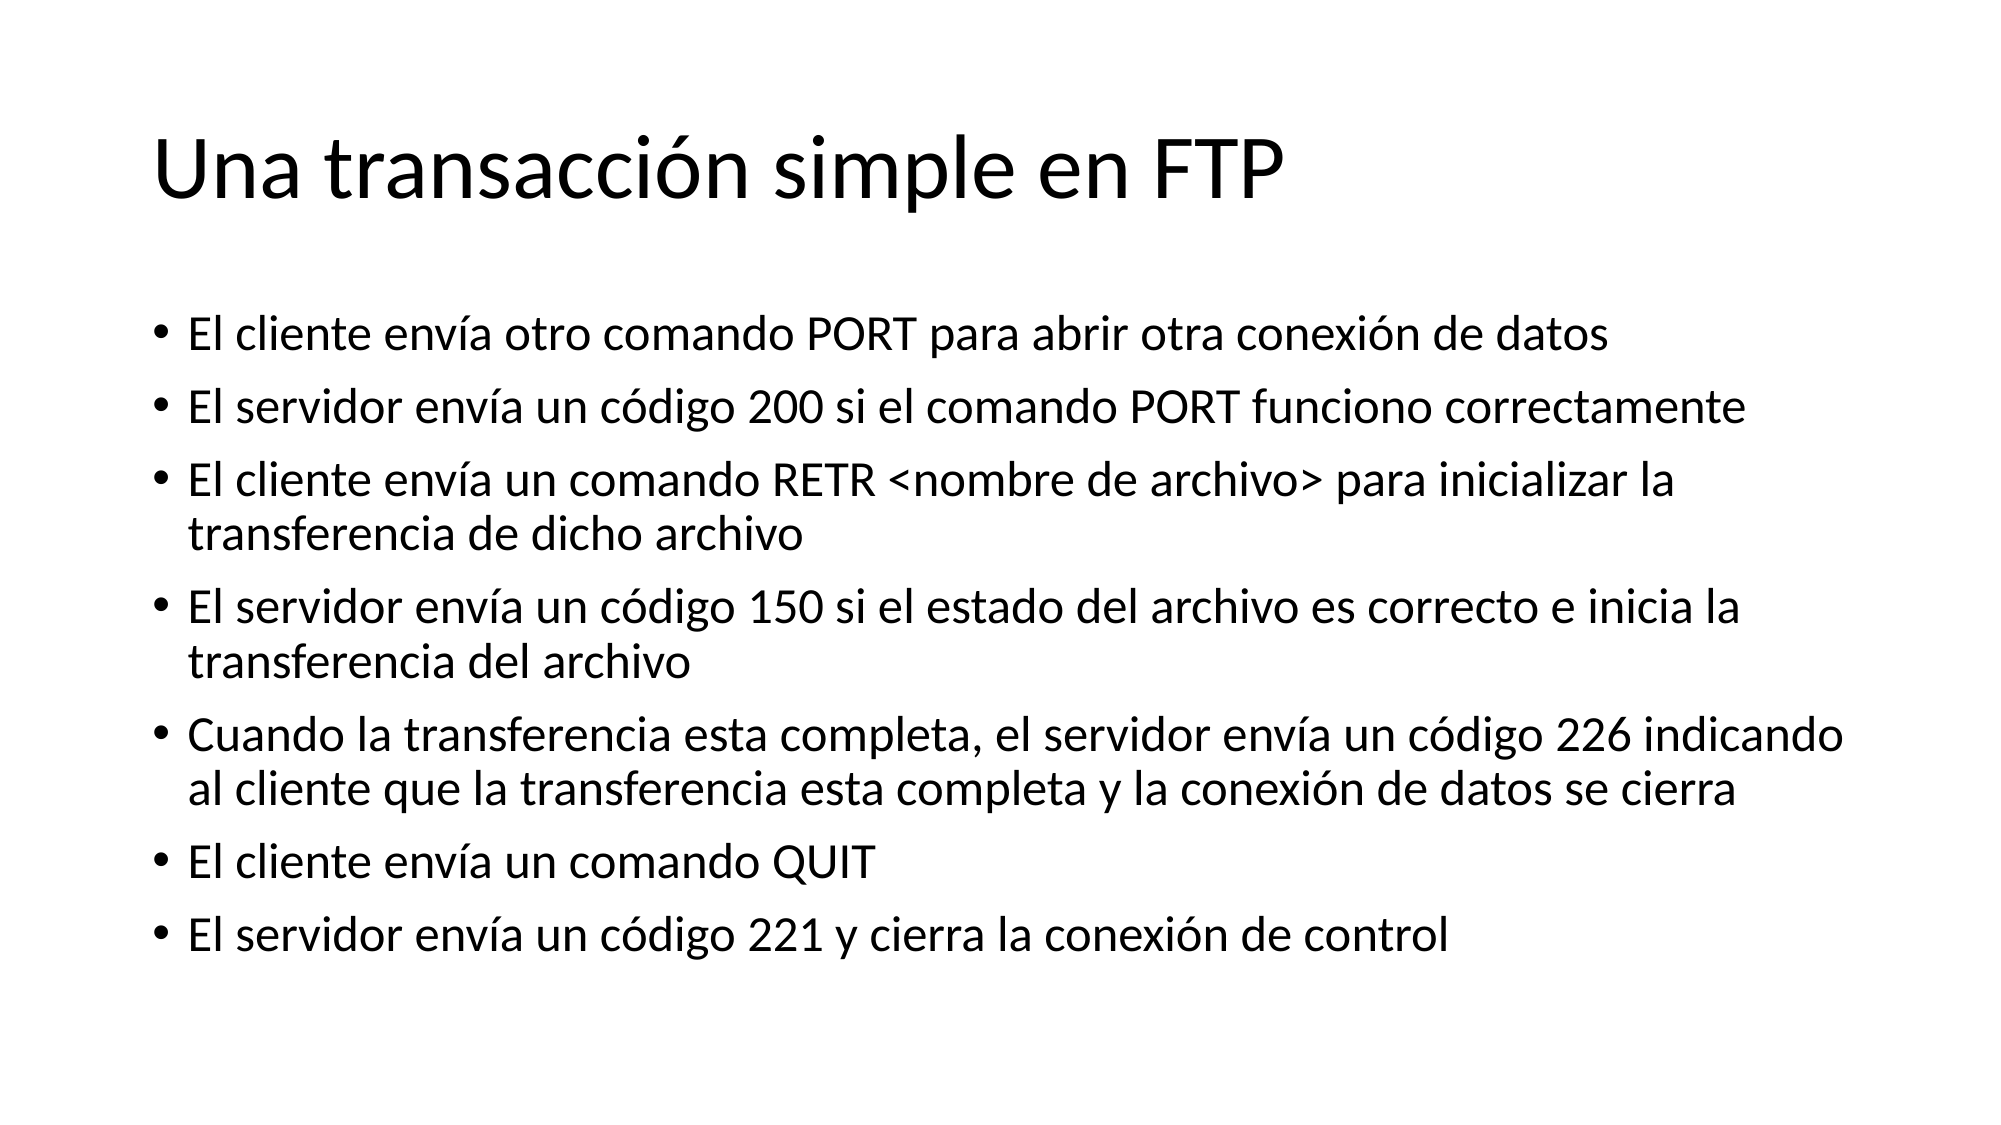

# Una transacción simple en FTP
El cliente envía otro comando PORT para abrir otra conexión de datos
El servidor envía un código 200 si el comando PORT funciono correctamente
El cliente envía un comando RETR <nombre de archivo> para inicializar la transferencia de dicho archivo
El servidor envía un código 150 si el estado del archivo es correcto e inicia la transferencia del archivo
Cuando la transferencia esta completa, el servidor envía un código 226 indicando al cliente que la transferencia esta completa y la conexión de datos se cierra
El cliente envía un comando QUIT
El servidor envía un código 221 y cierra la conexión de control